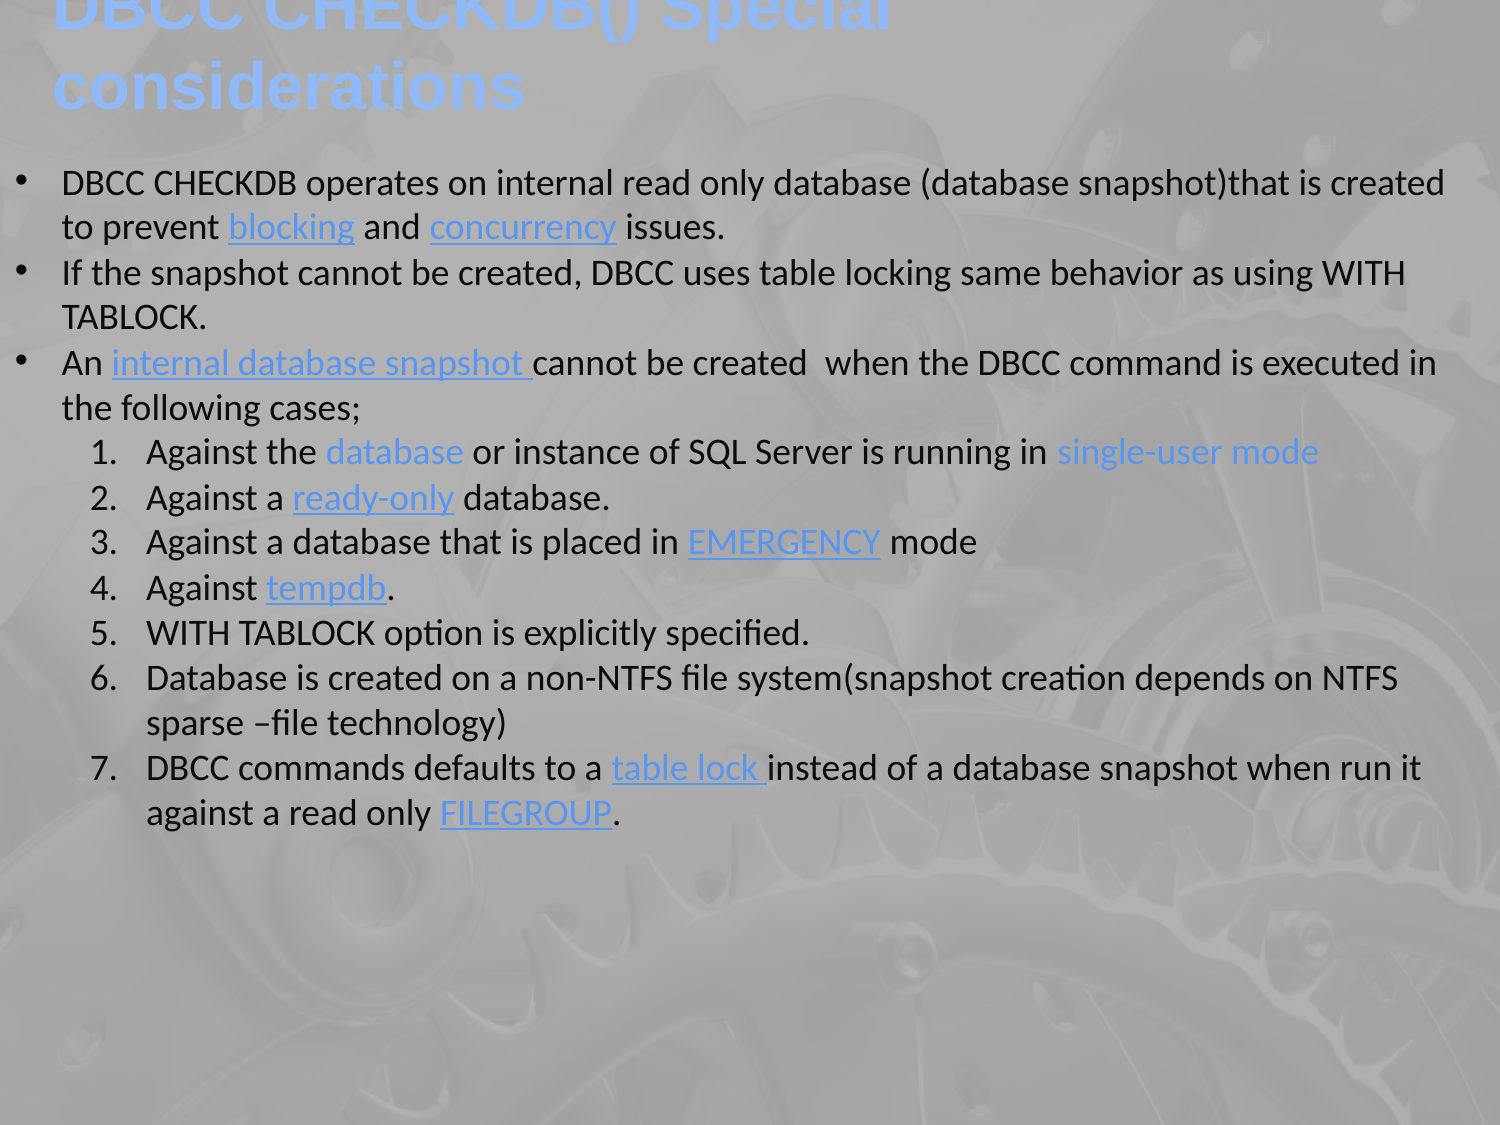

DBCC CHECKDB operates on internal read only database (database snapshot)that is created to prevent blocking and concurrency issues.
If the snapshot cannot be created, DBCC uses table locking same behavior as using WITH TABLOCK.
An internal database snapshot cannot be created  when the DBCC command is executed in the following cases;
Against the database or instance of SQL Server is running in single-user mode
Against a ready-only database.
Against a database that is placed in EMERGENCY mode
Against tempdb.
WITH TABLOCK option is explicitly specified.
Database is created on a non-NTFS file system(snapshot creation depends on NTFS sparse –file technology)
DBCC commands defaults to a table lock instead of a database snapshot when run it against a read only FILEGROUP.

# DBCC CHECKDB() Special considerations